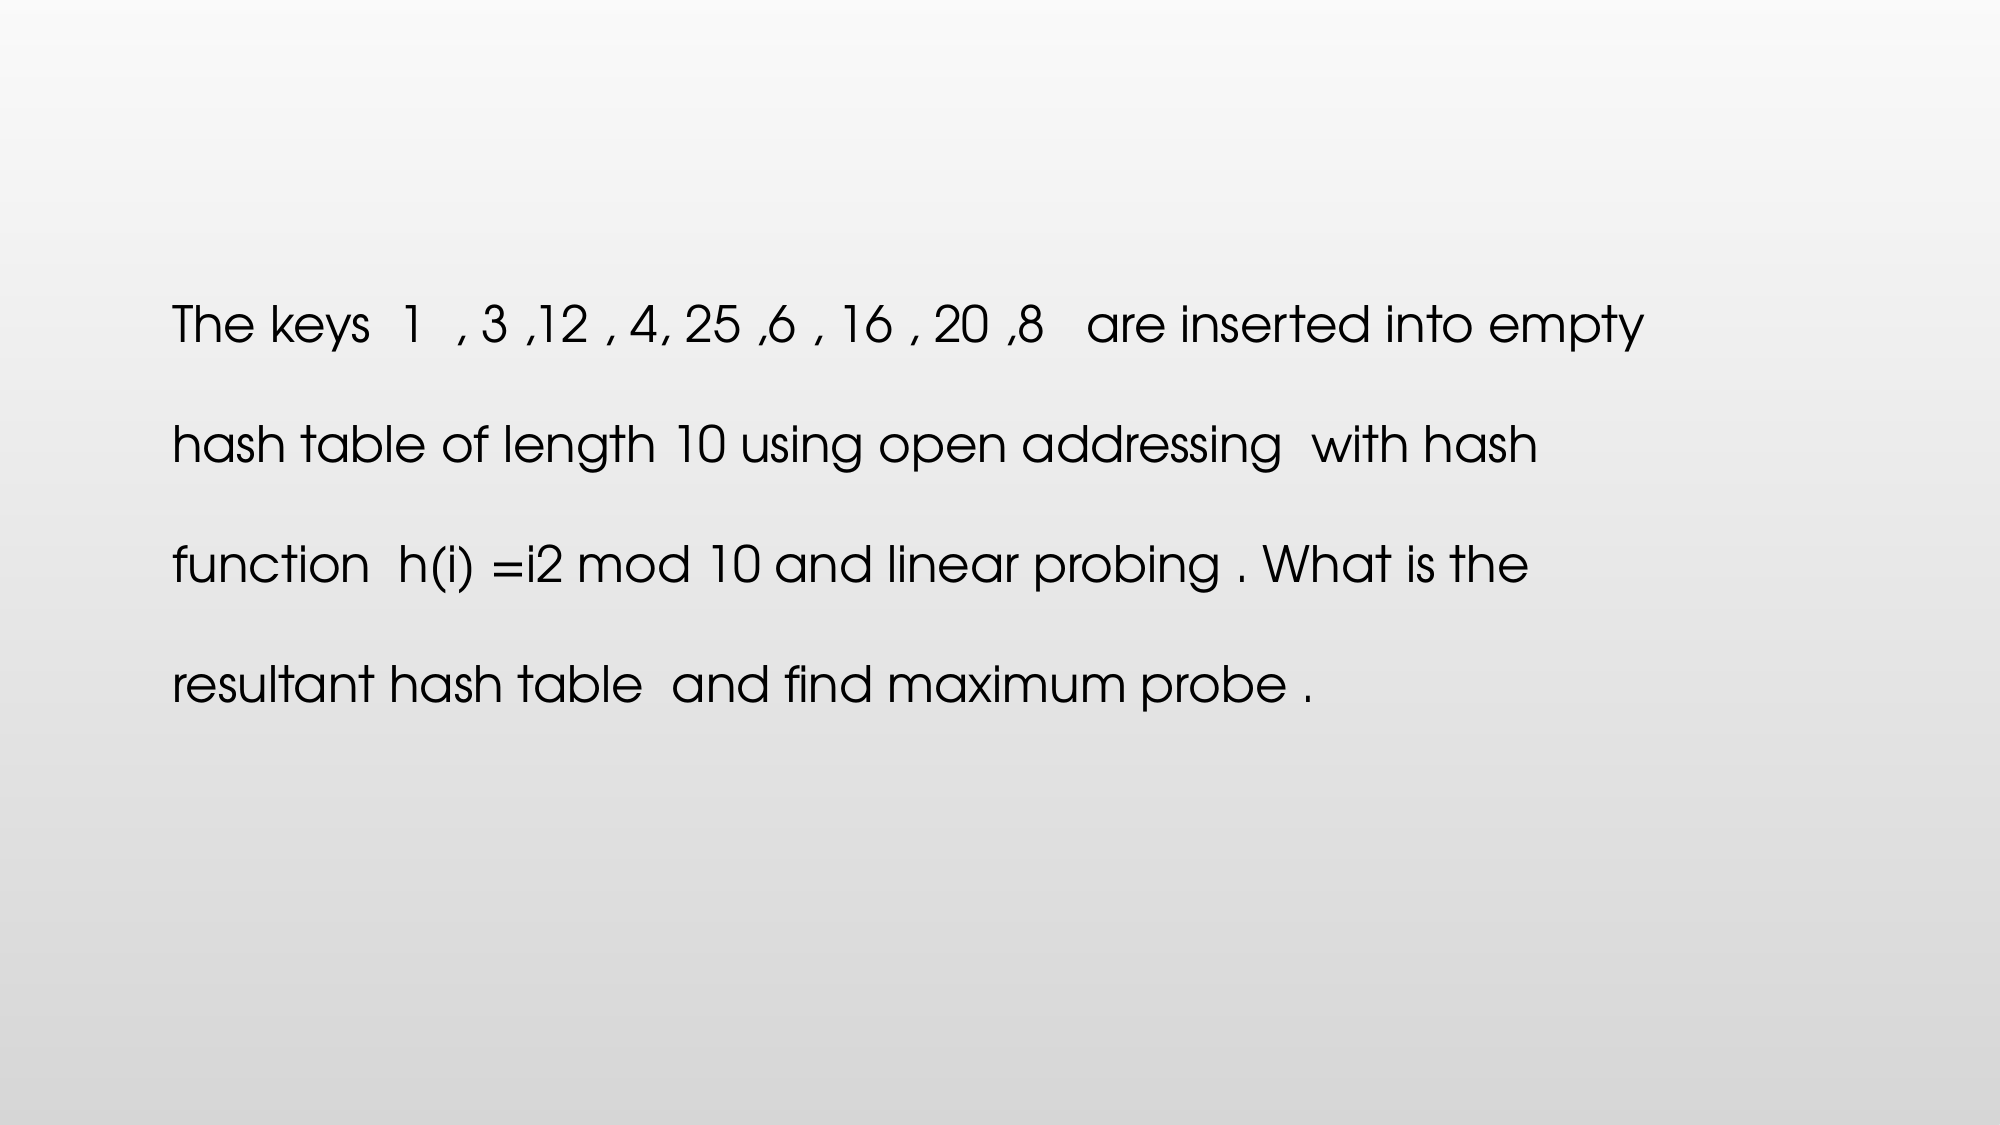

The keys  1  , 3 ,12 , 4, 25 ,6 , 16 , 20 ,8   are inserted into empty hash table of length 10 using open addressing  with hash function  h(i) =i2 mod 10 and linear probing . What is the resultant hash table  and find maximum probe .